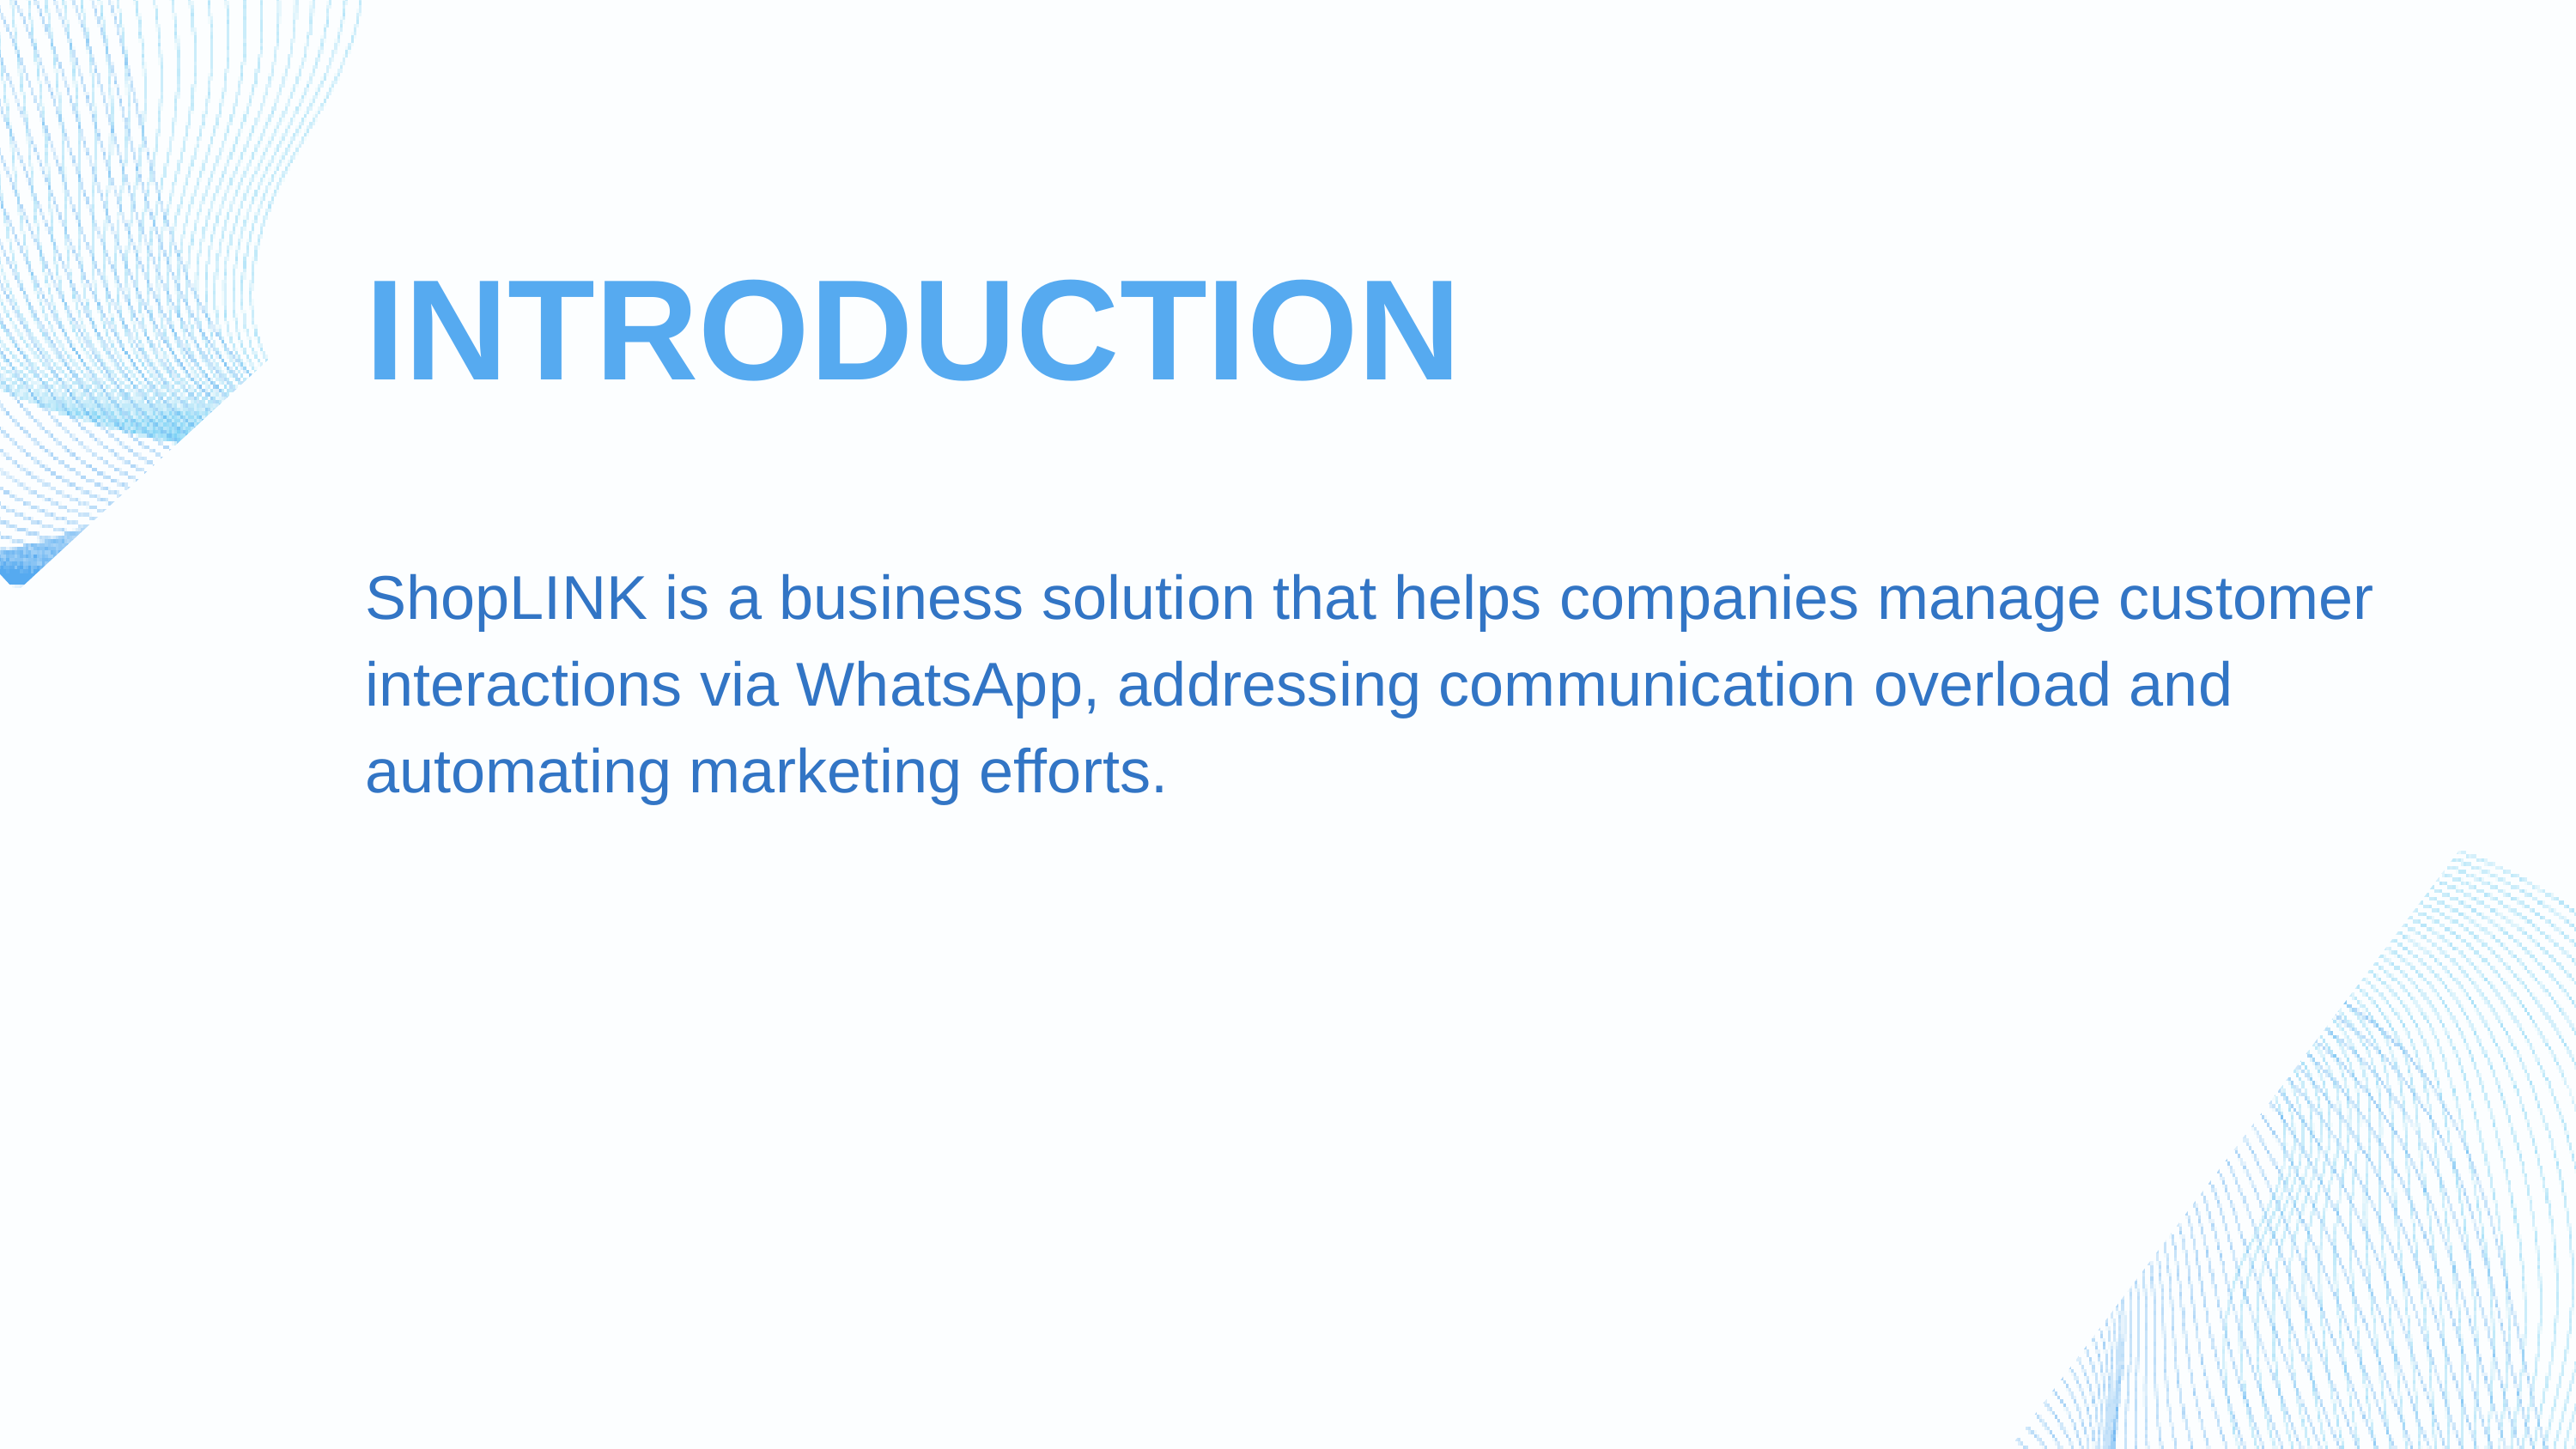

INTRODUCTION
ShopLINK is a business solution that helps companies manage customer interactions via WhatsApp, addressing communication overload and automating marketing efforts.